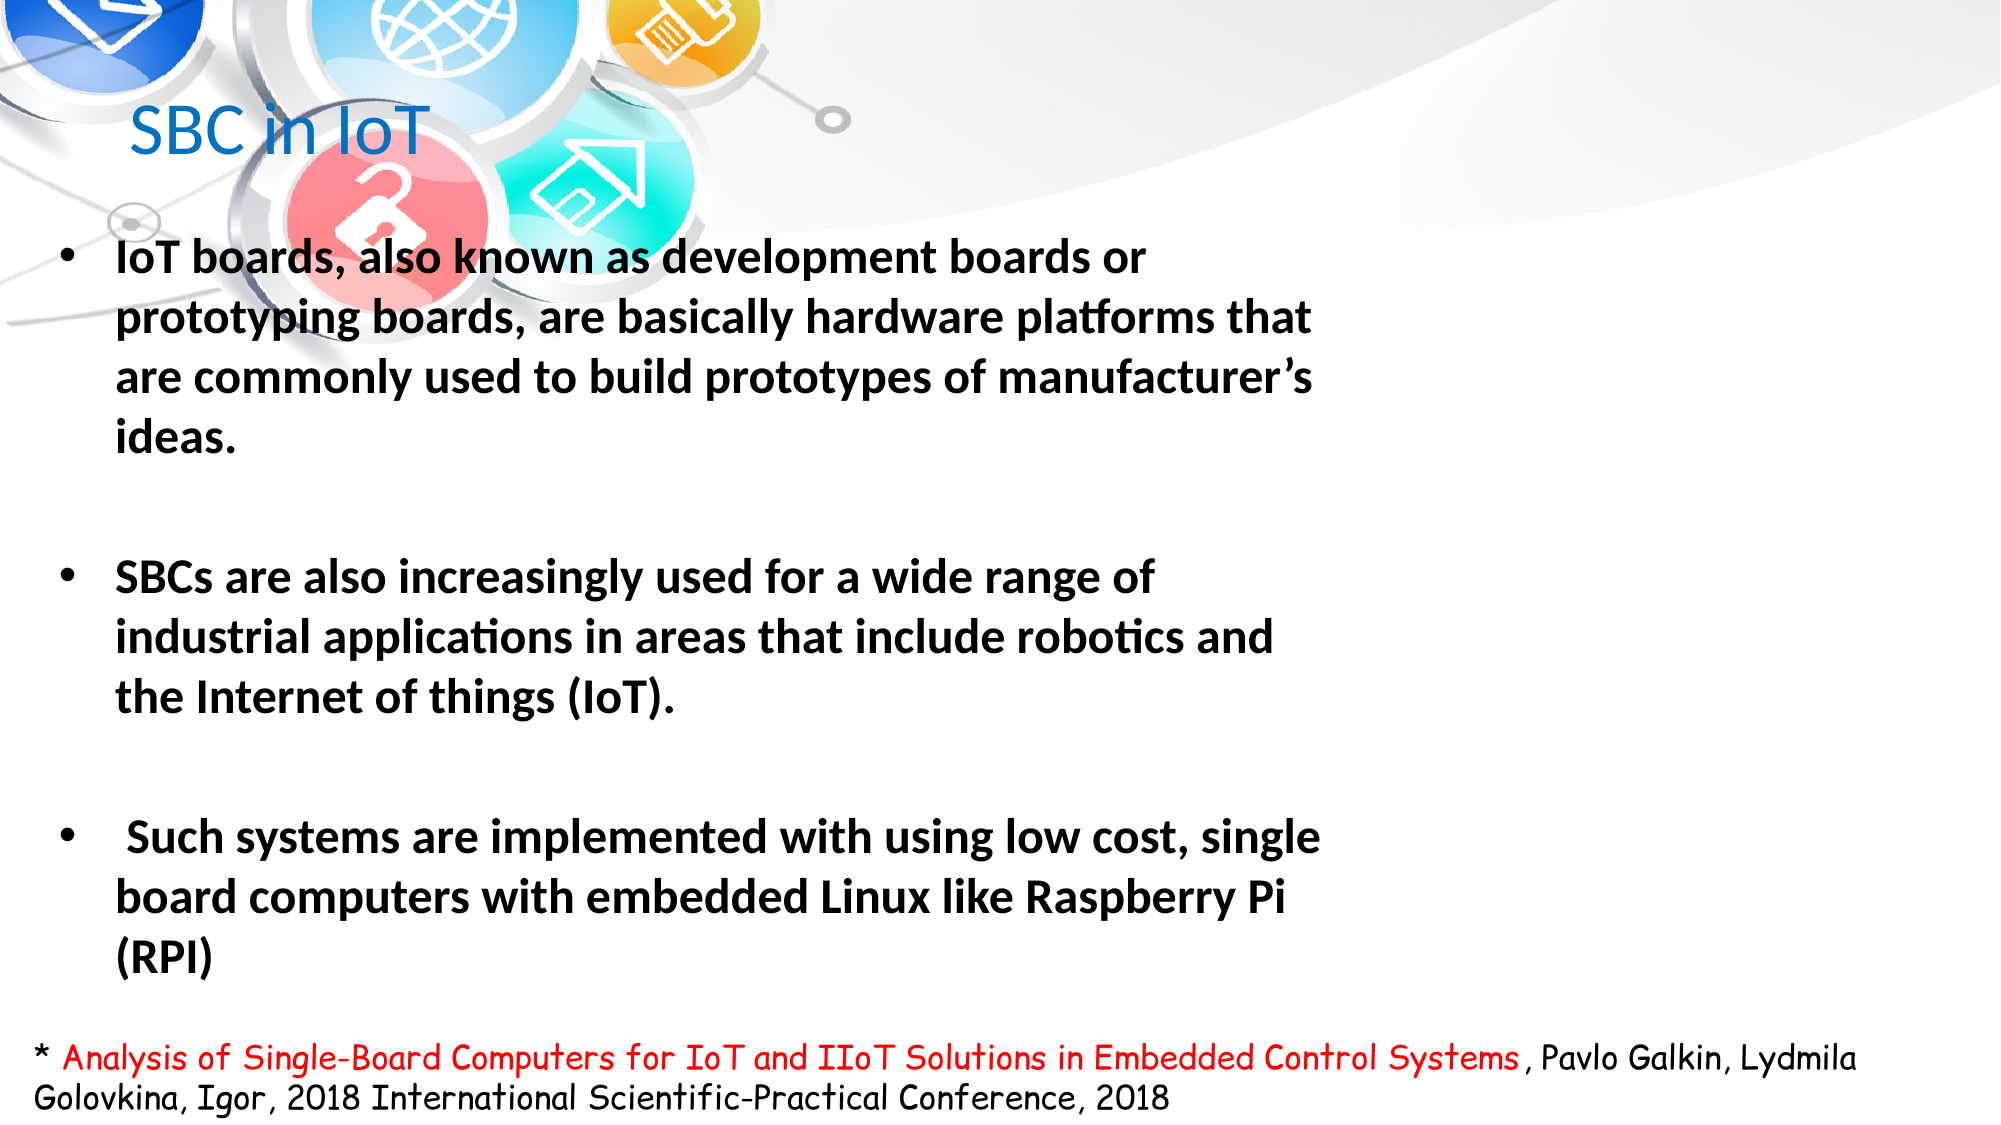

# SBC in IoT
IoT boards, also known as development boards or prototyping boards, are basically hardware platforms that are commonly used to build prototypes of manufacturer’s ideas.

SBCs are also increasingly used for a wide range of industrial applications in areas that include robotics and the Internet of things (IoT).

 Such systems are implemented with using low cost, single board computers with embedded Linux like Raspberry Pi (RPI)

* Analysis of Single-Board Computers for IoT and IIoT Solutions in Embedded Control Systems, Pavlo Galkin, Lydmila Golovkina, Igor, 2018 International Scientific-Practical Conference, 2018